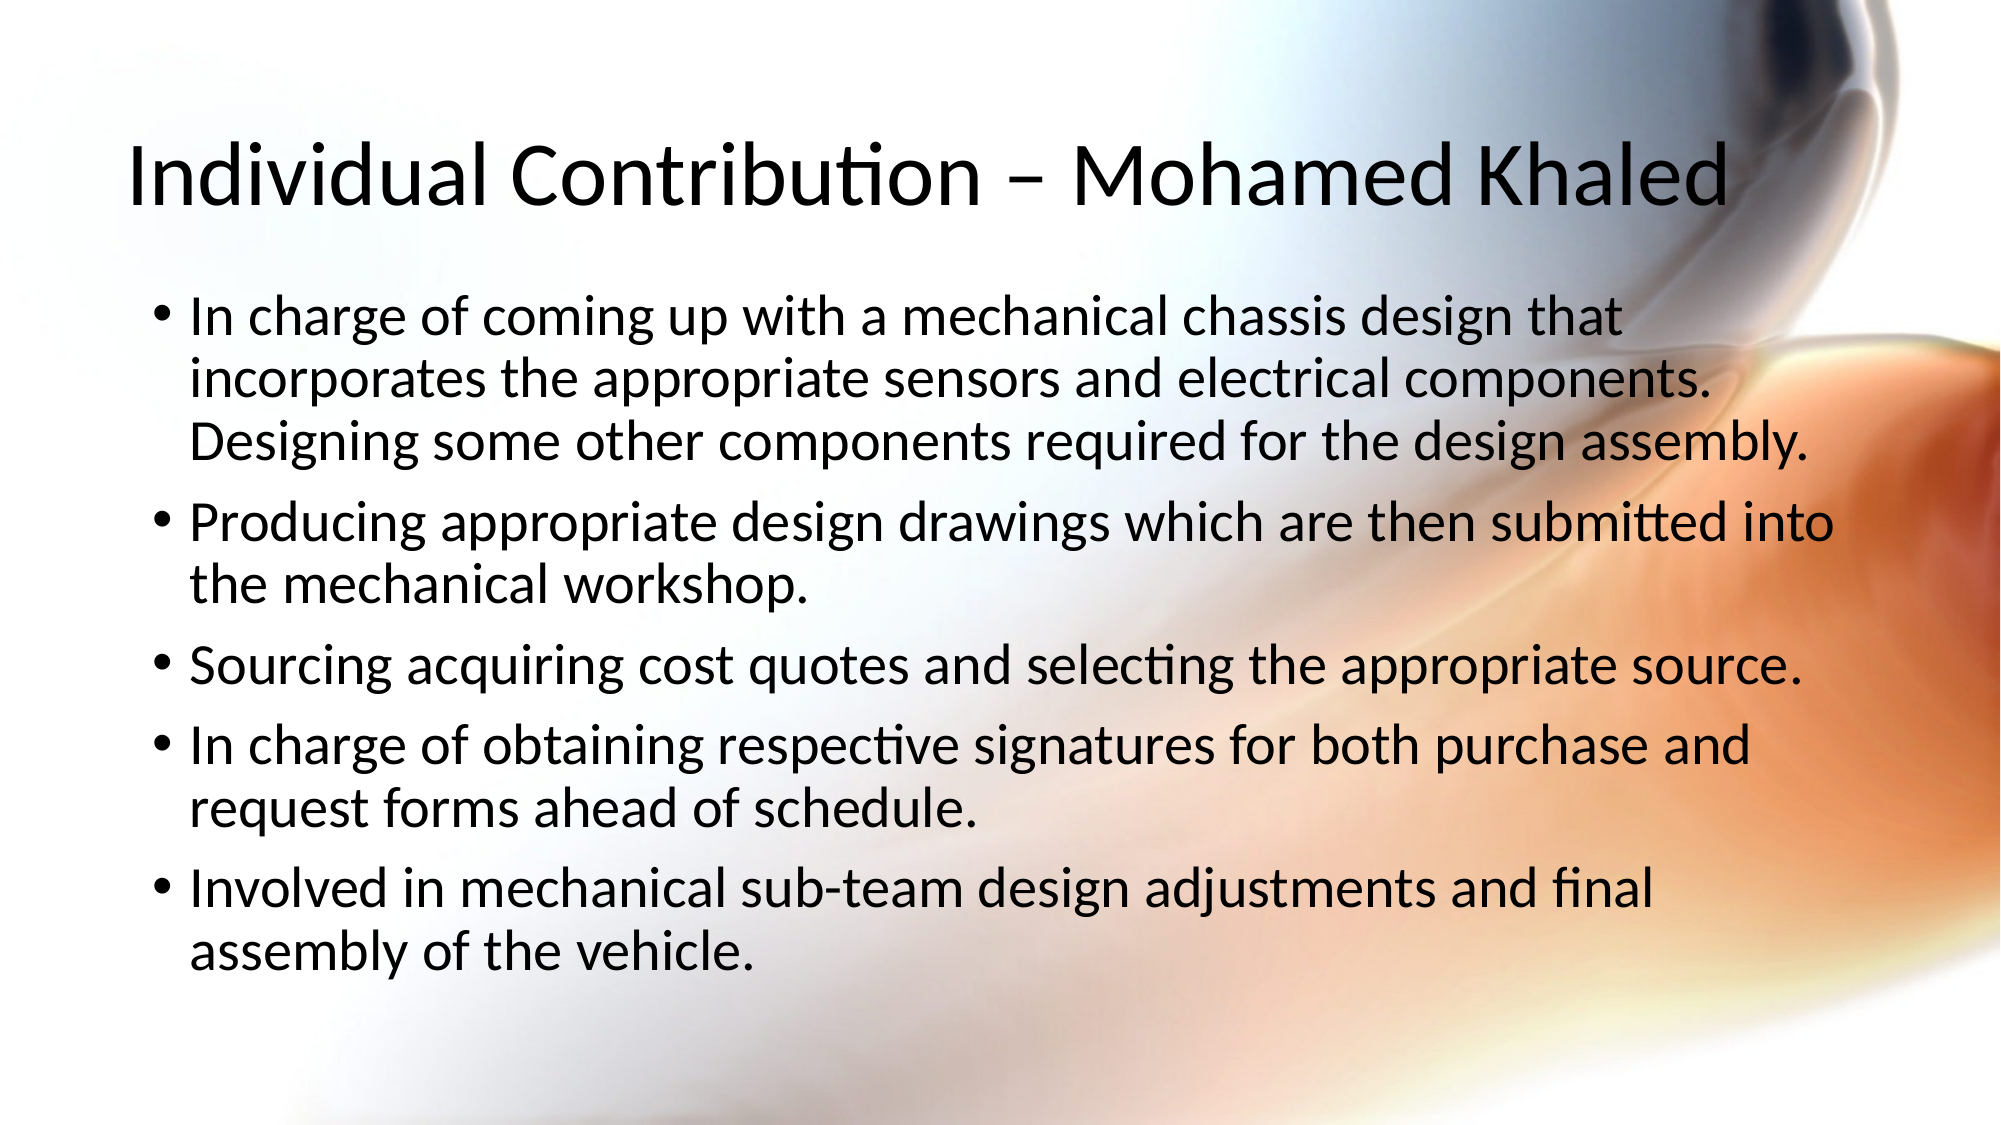

# Individual Contribution – Mohamed Khaled
In charge of coming up with a mechanical chassis design that incorporates the appropriate sensors and electrical components. Designing some other components required for the design assembly.
Producing appropriate design drawings which are then submitted into the mechanical workshop.
Sourcing acquiring cost quotes and selecting the appropriate source.
In charge of obtaining respective signatures for both purchase and request forms ahead of schedule.
Involved in mechanical sub-team design adjustments and final assembly of the vehicle.